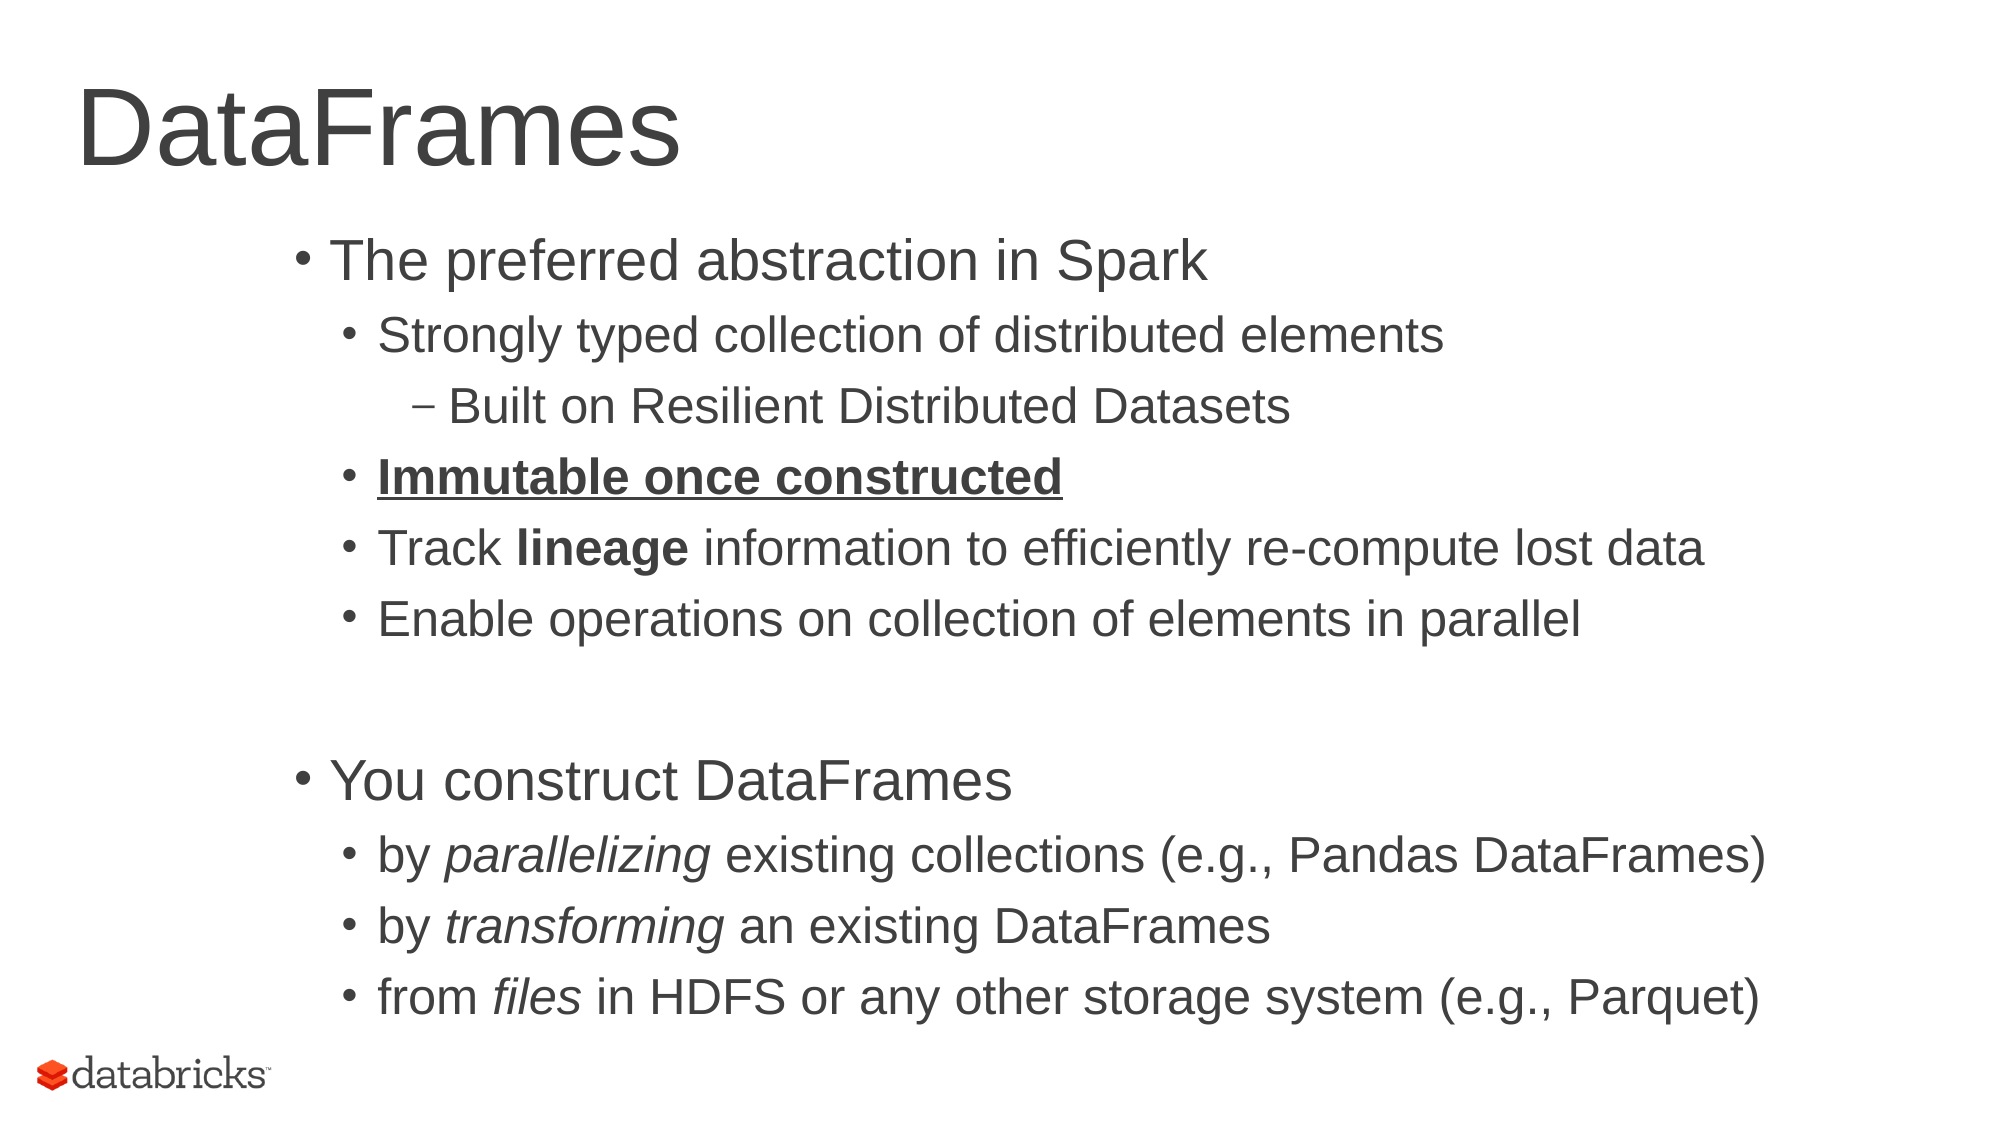

# DataFrames
The preferred abstraction in Spark
Strongly typed collection of distributed elements
Built on Resilient Distributed Datasets
Immutable once constructed
Track lineage information to efficiently re-compute lost data
Enable operations on collection of elements in parallel

You construct DataFrames
by parallelizing existing collections (e.g., Pandas DataFrames)
by transforming an existing DataFrames
from files in HDFS or any other storage system (e.g., Parquet)